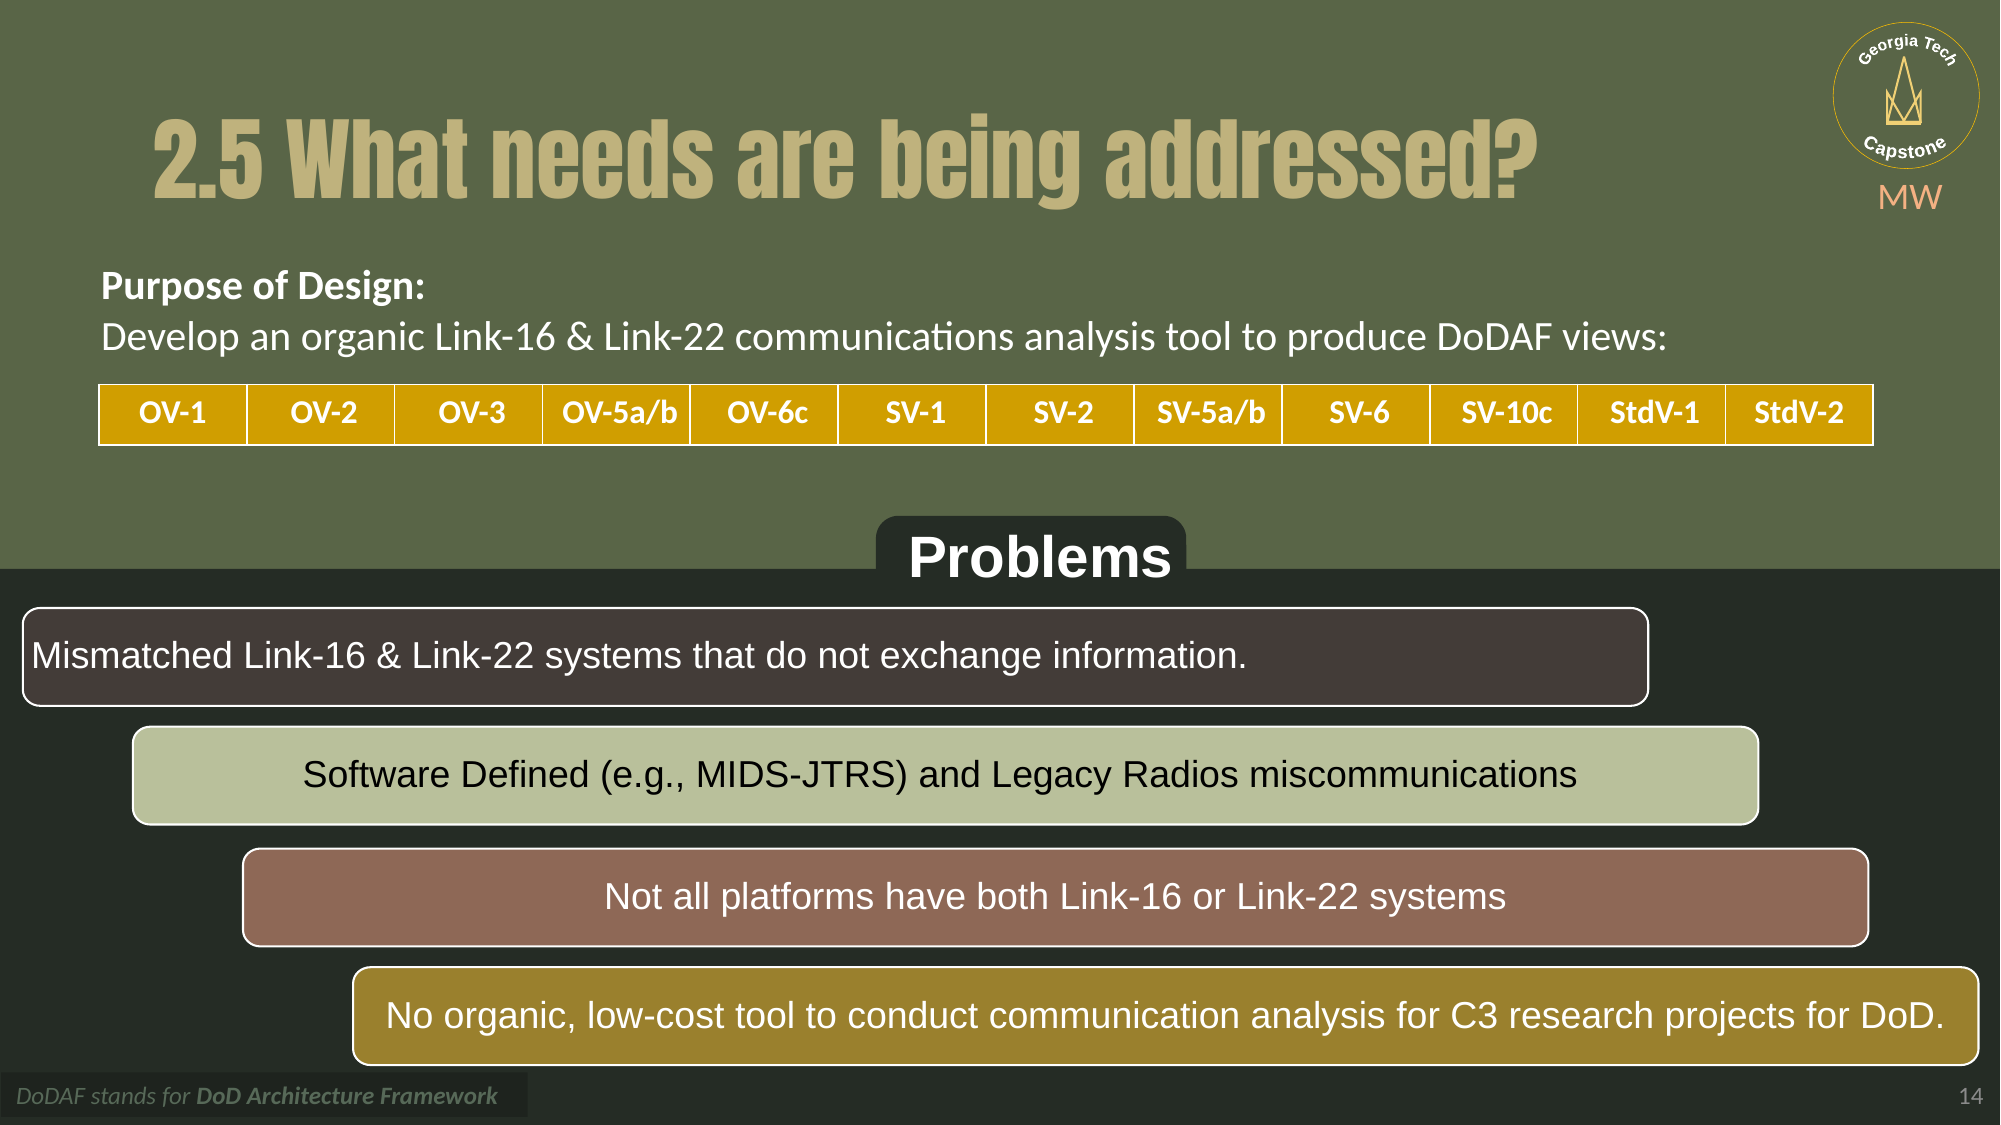

# 2.5 What needs are being addressed?
MW
Purpose of Design:
Develop an organic Link-16 & Link-22 communications analysis tool to produce DoDAF views:
| OV-1 | OV-2 | OV-3 | OV-5a/b | OV-6c | SV-1 | SV-2 | SV-5a/b | SV-6 | SV-10c | StdV-1 | StdV-2 |
| --- | --- | --- | --- | --- | --- | --- | --- | --- | --- | --- | --- |
Problems

Mismatched Link-16 & Link-22 systems that do not exchange information.
Software Defined (e.g., MIDS-JTRS) and Legacy Radios miscommunications

Not all platforms have both Link-16 or Link-22 systems
No organic, low-cost tool to conduct communication analysis for C3 research projects for DoD.
14
DoDAF stands for DoD Architecture Framework